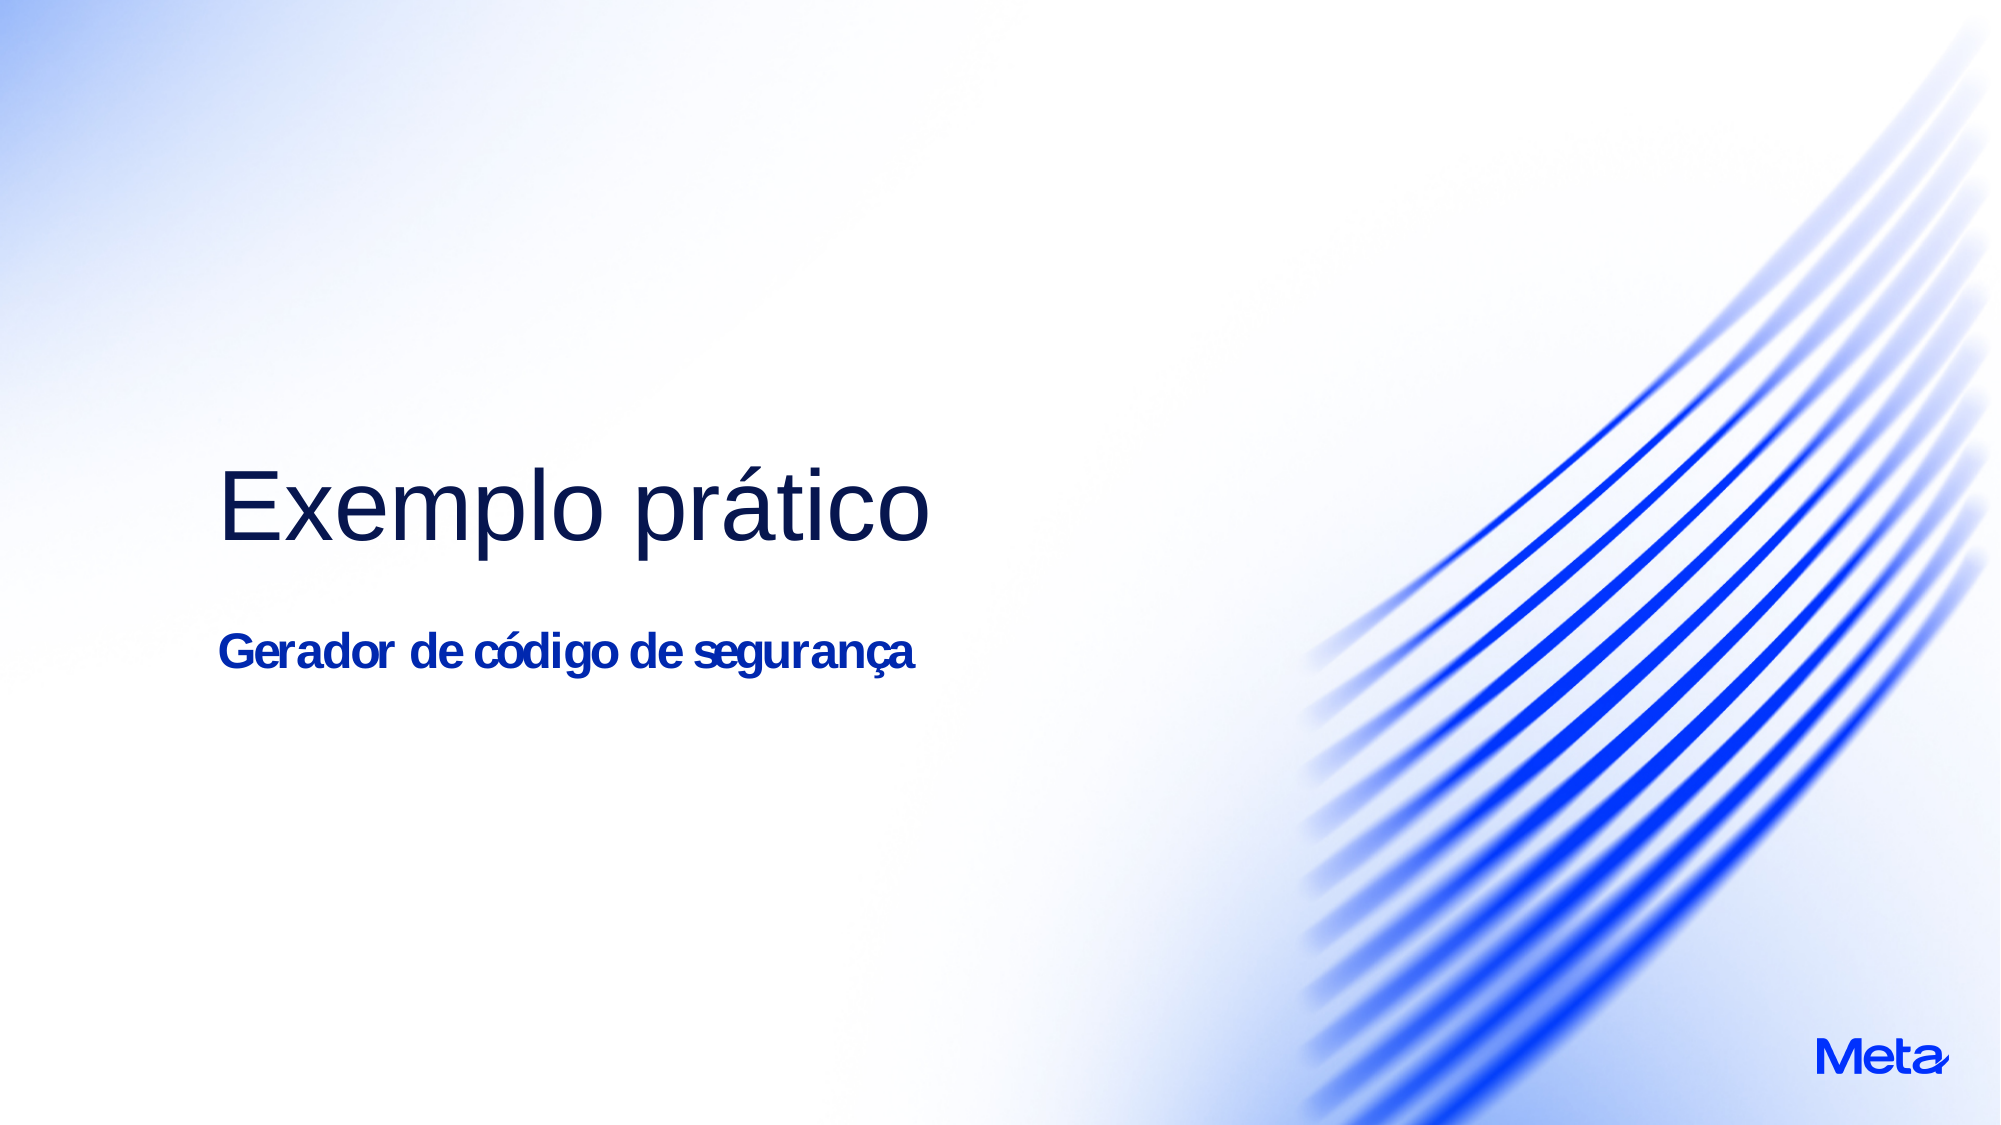

Exemplo prático
Gerador de código de segurança